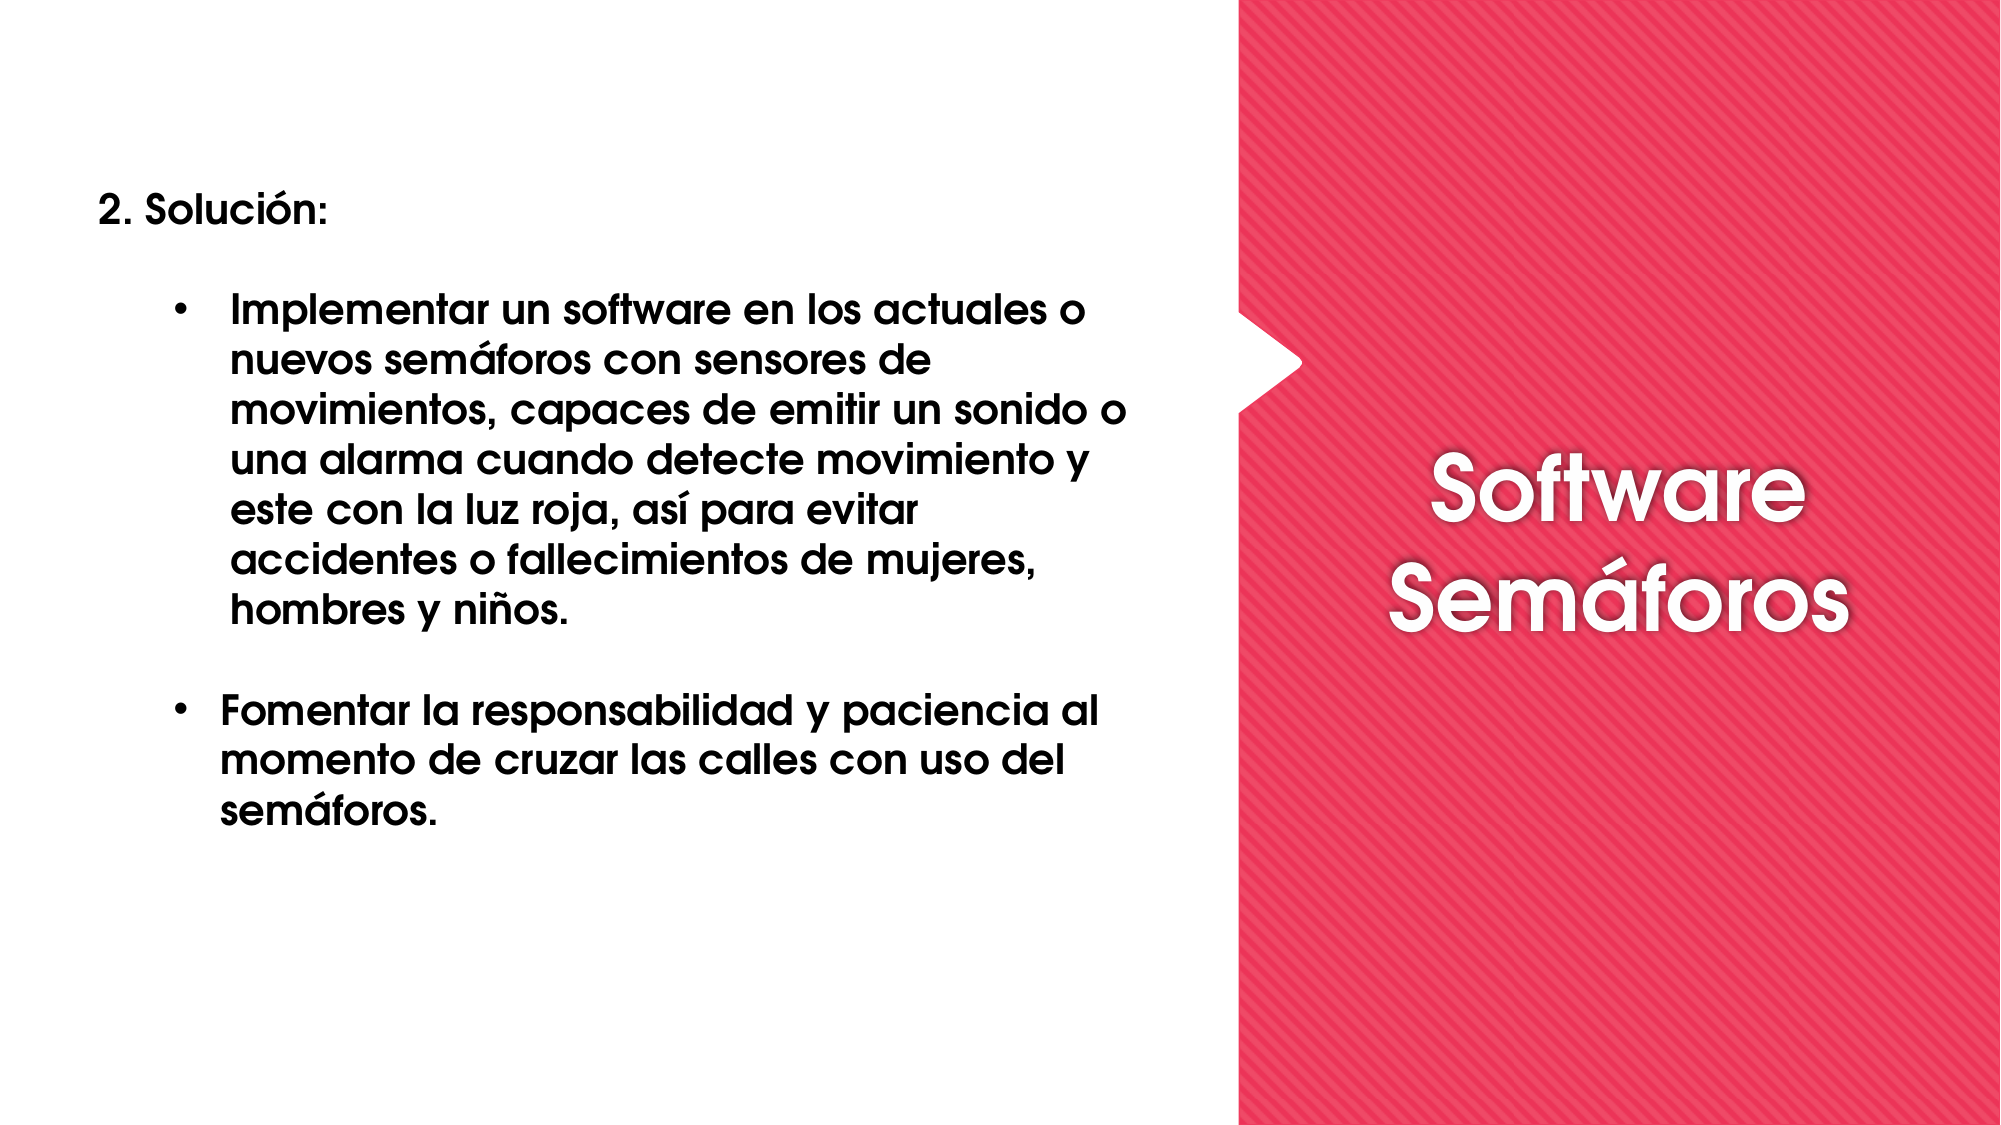

2. Solución:

Implementar un software en los actuales o nuevos semáforos con sensores de movimientos, capaces de emitir un sonido o una alarma cuando detecte movimiento y este con la luz roja, así para evitar accidentes o fallecimientos de mujeres, hombres y niños.

Fomentar la responsabilidad y paciencia al momento de cruzar las calles con uso del semáforos.
# Software Semáforos